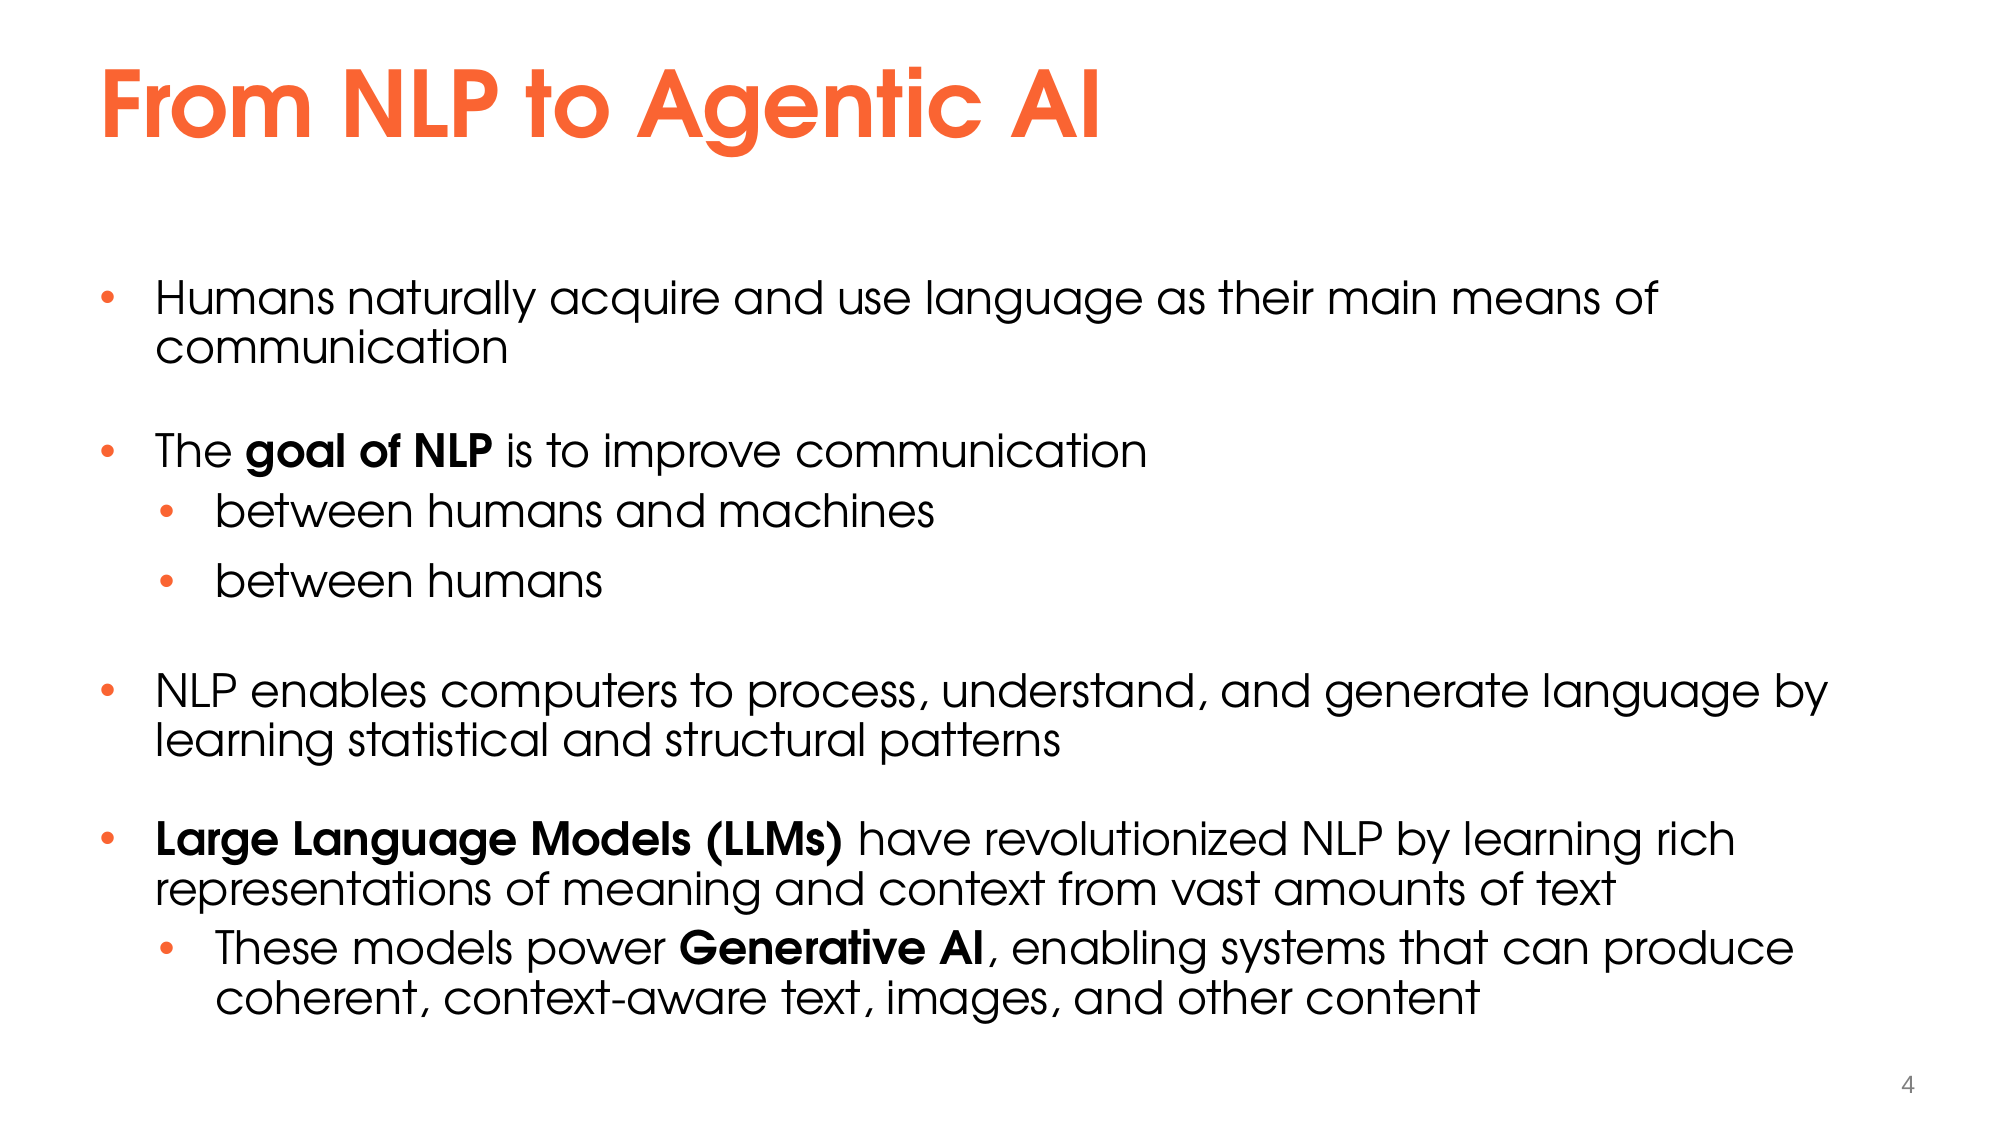

# From NLP to Agentic AI
Humans naturally acquire and use language as their main means of communication
The goal of NLP is to improve communication
between humans and machines
between humans
NLP enables computers to process, understand, and generate language by learning statistical and structural patterns
Large Language Models (LLMs) have revolutionized NLP by learning rich representations of meaning and context from vast amounts of text
These models power Generative AI, enabling systems that can produce coherent, context-aware text, images, and other content
4